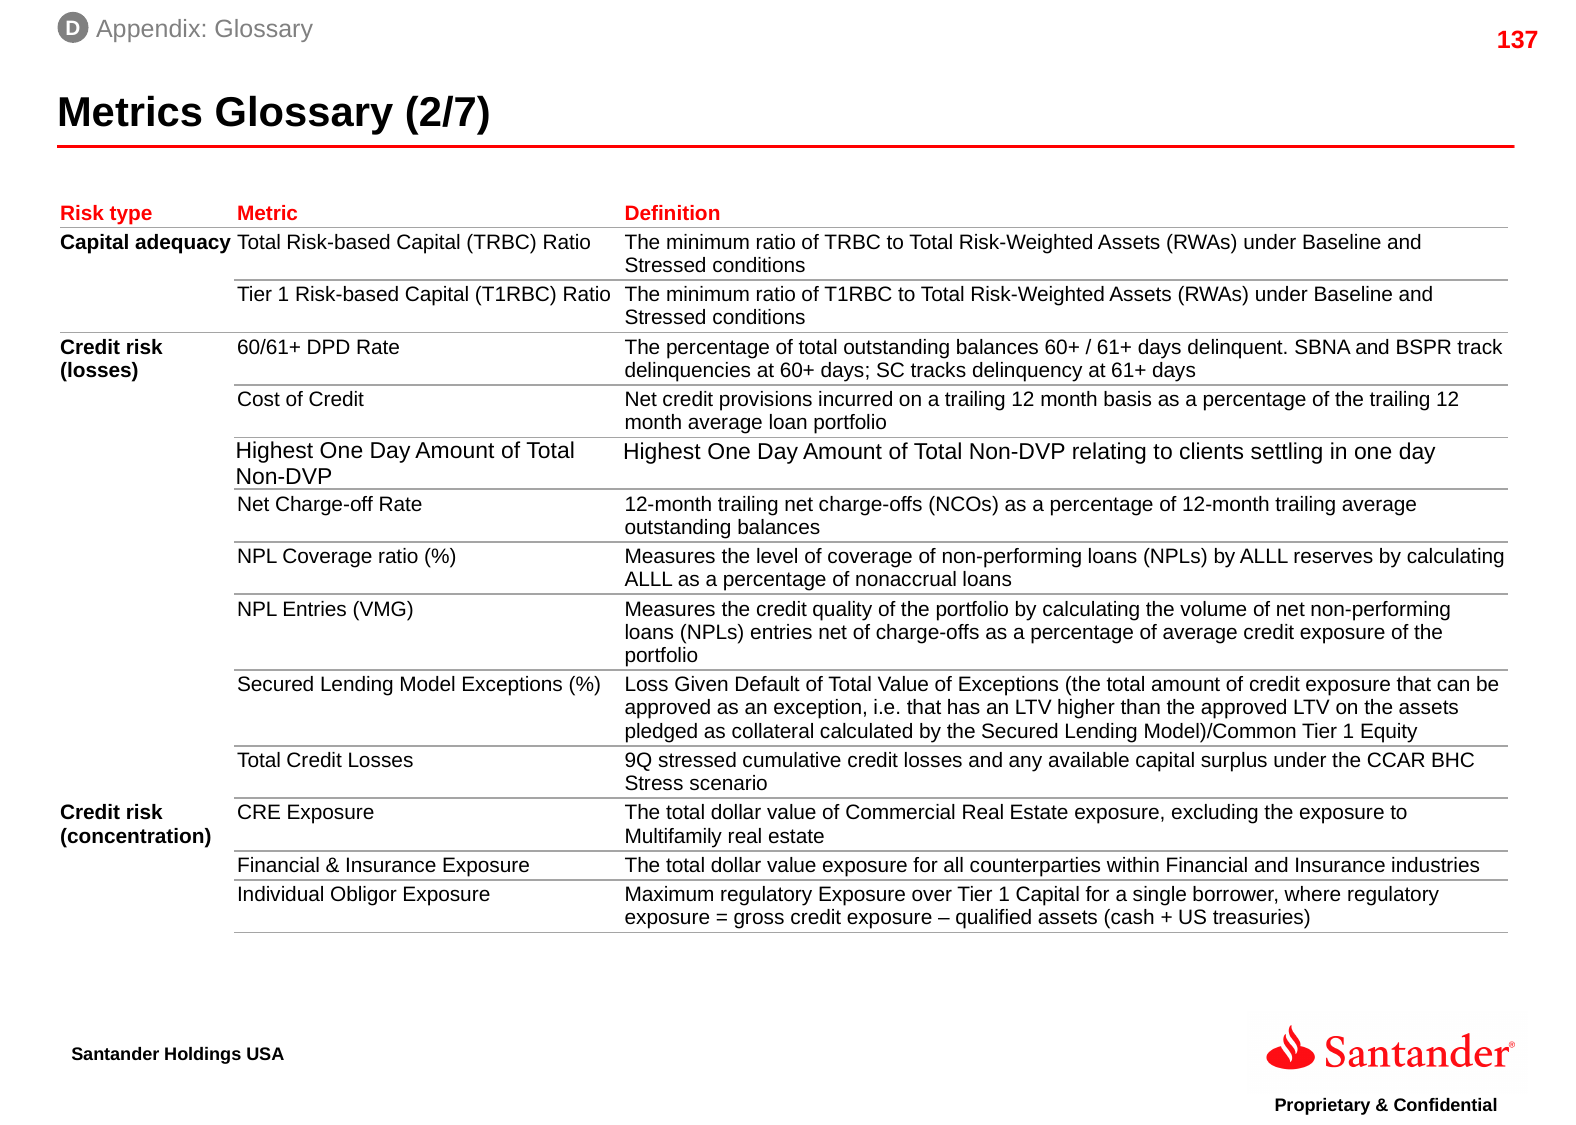

D
Appendix: Glossary
Metrics Glossary (2/7)
| Risk type | Metric | Definition |
| --- | --- | --- |
| Capital adequacy | Total Risk-based Capital (TRBC) Ratio | The minimum ratio of TRBC to Total Risk-Weighted Assets (RWAs) under Baseline and Stressed conditions |
|  | Tier 1 Risk-based Capital (T1RBC) Ratio | The minimum ratio of T1RBC to Total Risk-Weighted Assets (RWAs) under Baseline and Stressed conditions |
| Credit risk (losses) | 60/61+ DPD Rate | The percentage of total outstanding balances 60+ / 61+ days delinquent. SBNA and BSPR track delinquencies at 60+ days; SC tracks delinquency at 61+ days |
|  | Cost of Credit | Net credit provisions incurred on a trailing 12 month basis as a percentage of the trailing 12 month average loan portfolio |
|  | Highest One Day Amount of Total Non-DVP | Highest One Day Amount of Total Non-DVP relating to clients settling in one day |
|  | Net Charge-off Rate | 12-month trailing net charge-offs (NCOs) as a percentage of 12-month trailing average outstanding balances |
|  | NPL Coverage ratio (%) | Measures the level of coverage of non-performing loans (NPLs) by ALLL reserves by calculating ALLL as a percentage of nonaccrual loans |
|  | NPL Entries (VMG) | Measures the credit quality of the portfolio by calculating the volume of net non-performing loans (NPLs) entries net of charge-offs as a percentage of average credit exposure of the portfolio |
|  | Secured Lending Model Exceptions (%) | Loss Given Default of Total Value of Exceptions (the total amount of credit exposure that can be approved as an exception, i.e. that has an LTV higher than the approved LTV on the assets pledged as collateral calculated by the Secured Lending Model)/Common Tier 1 Equity |
|  | Total Credit Losses | 9Q stressed cumulative credit losses and any available capital surplus under the CCAR BHC Stress scenario |
| Credit risk (concentration) | CRE Exposure | The total dollar value of Commercial Real Estate exposure, excluding the exposure to Multifamily real estate |
|  | Financial & Insurance Exposure | The total dollar value exposure for all counterparties within Financial and Insurance industries |
|  | Individual Obligor Exposure | Maximum regulatory Exposure over Tier 1 Capital for a single borrower, where regulatory exposure = gross credit exposure – qualified assets (cash + US treasuries) |